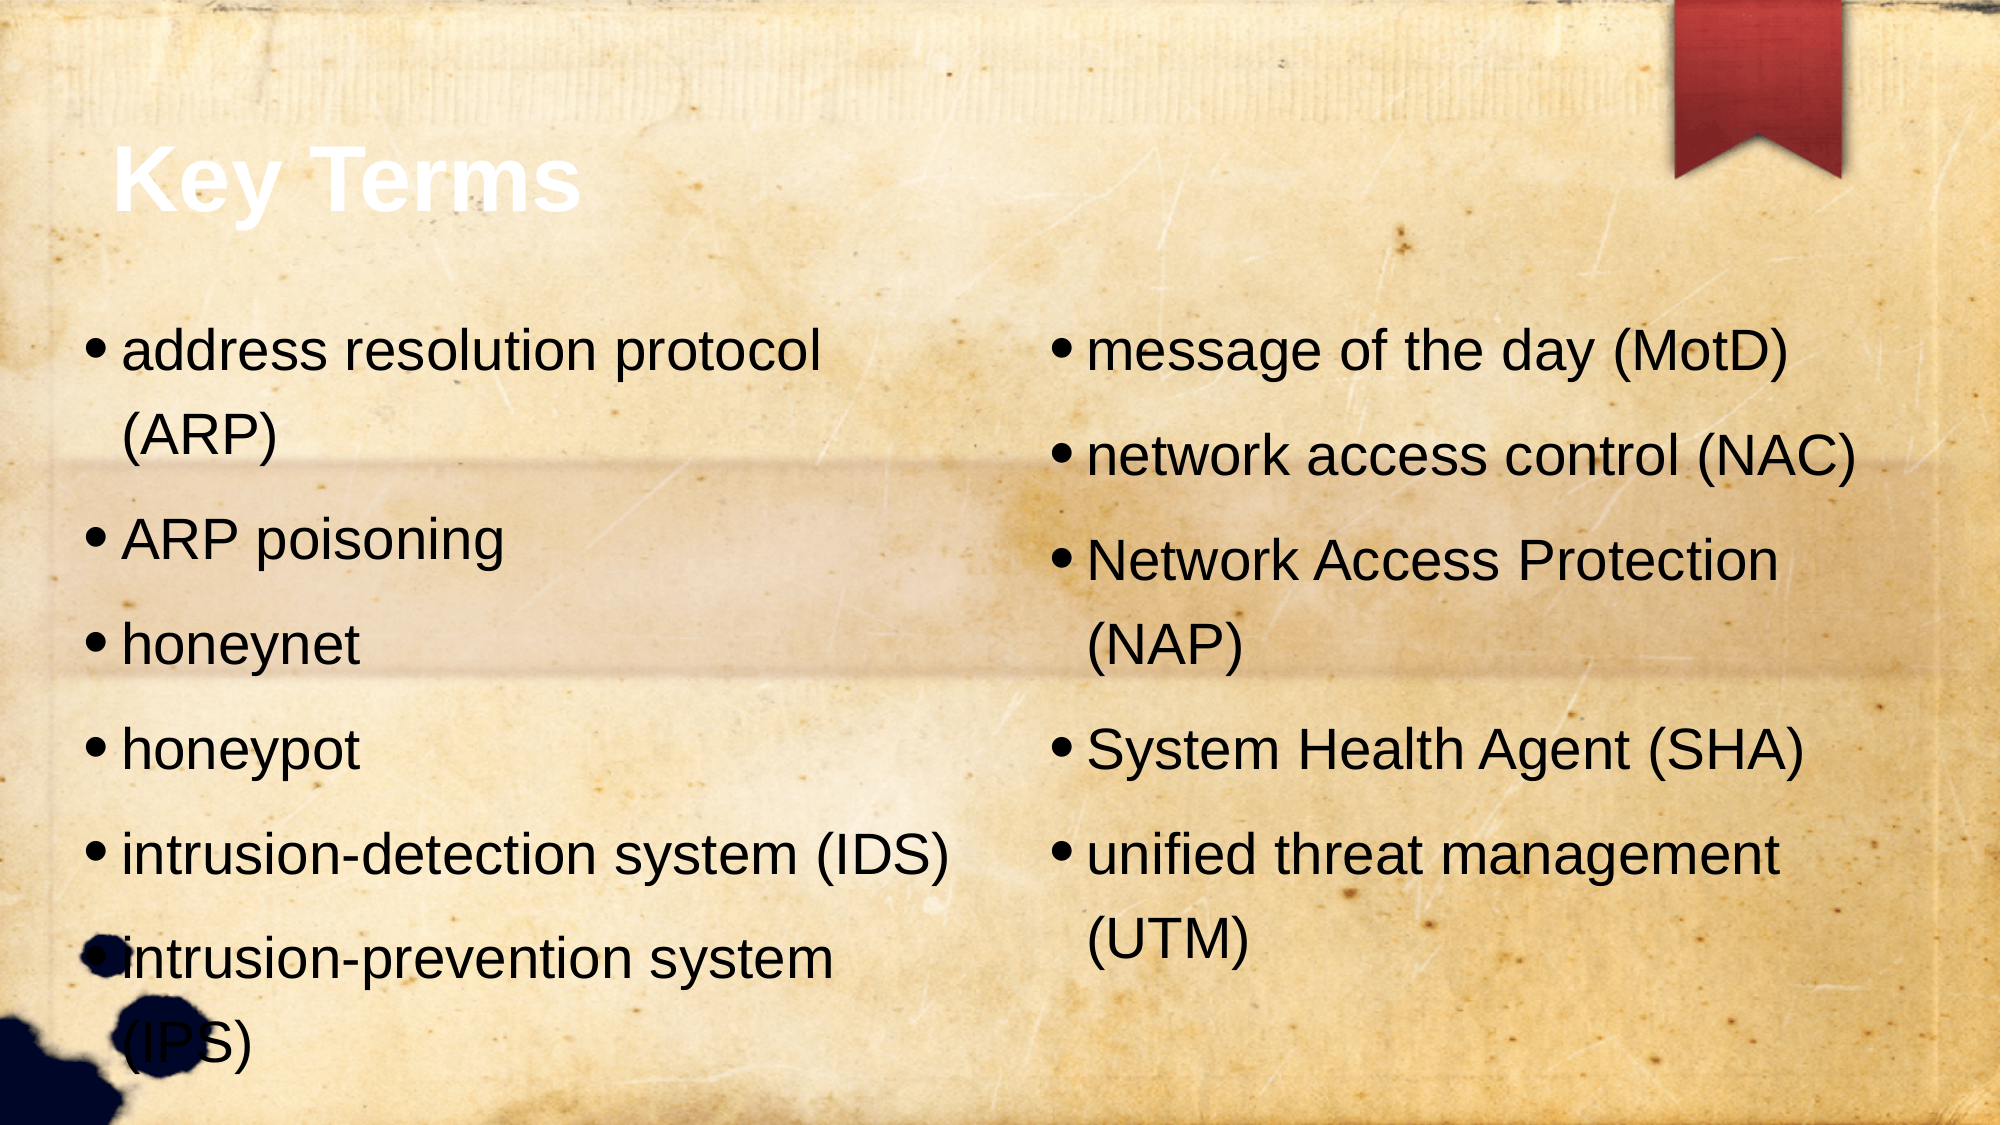

Key Terms
address resolution protocol (ARP)
ARP poisoning
honeynet
honeypot
intrusion-detection system (IDS)
intrusion-prevention system (IPS)

message of the day (MotD)
network access control (NAC)
Network Access Protection (NAP)
System Health Agent (SHA)
unified threat management (UTM)